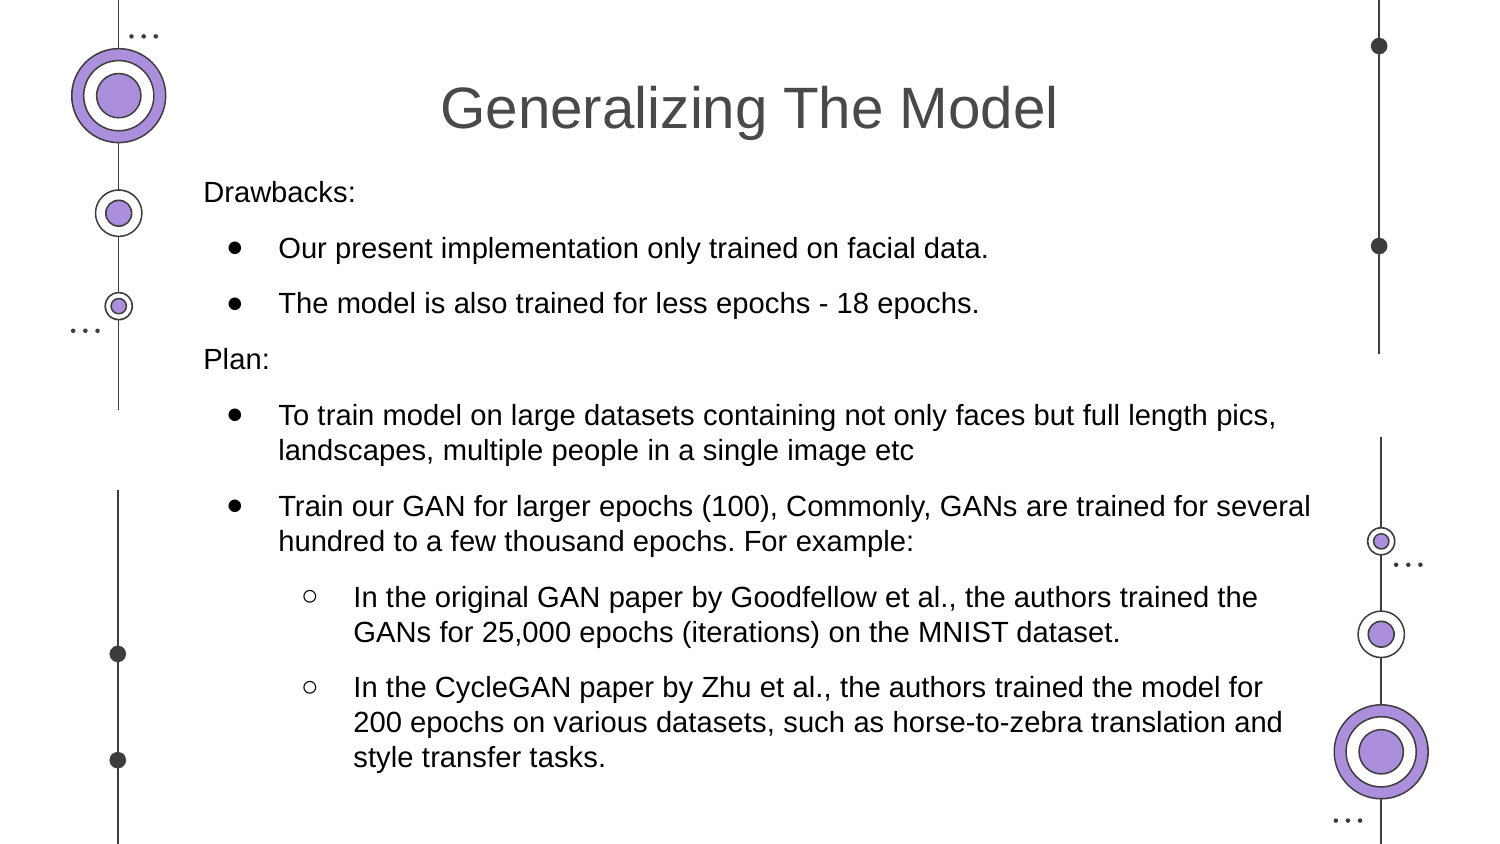

# Generalizing The Model
Drawbacks:
Our present implementation only trained on facial data.
The model is also trained for less epochs - 18 epochs.
Plan:
To train model on large datasets containing not only faces but full length pics, landscapes, multiple people in a single image etc
Train our GAN for larger epochs (100), Commonly, GANs are trained for several hundred to a few thousand epochs. For example:
In the original GAN paper by Goodfellow et al., the authors trained the GANs for 25,000 epochs (iterations) on the MNIST dataset.
In the CycleGAN paper by Zhu et al., the authors trained the model for 200 epochs on various datasets, such as horse-to-zebra translation and style transfer tasks.